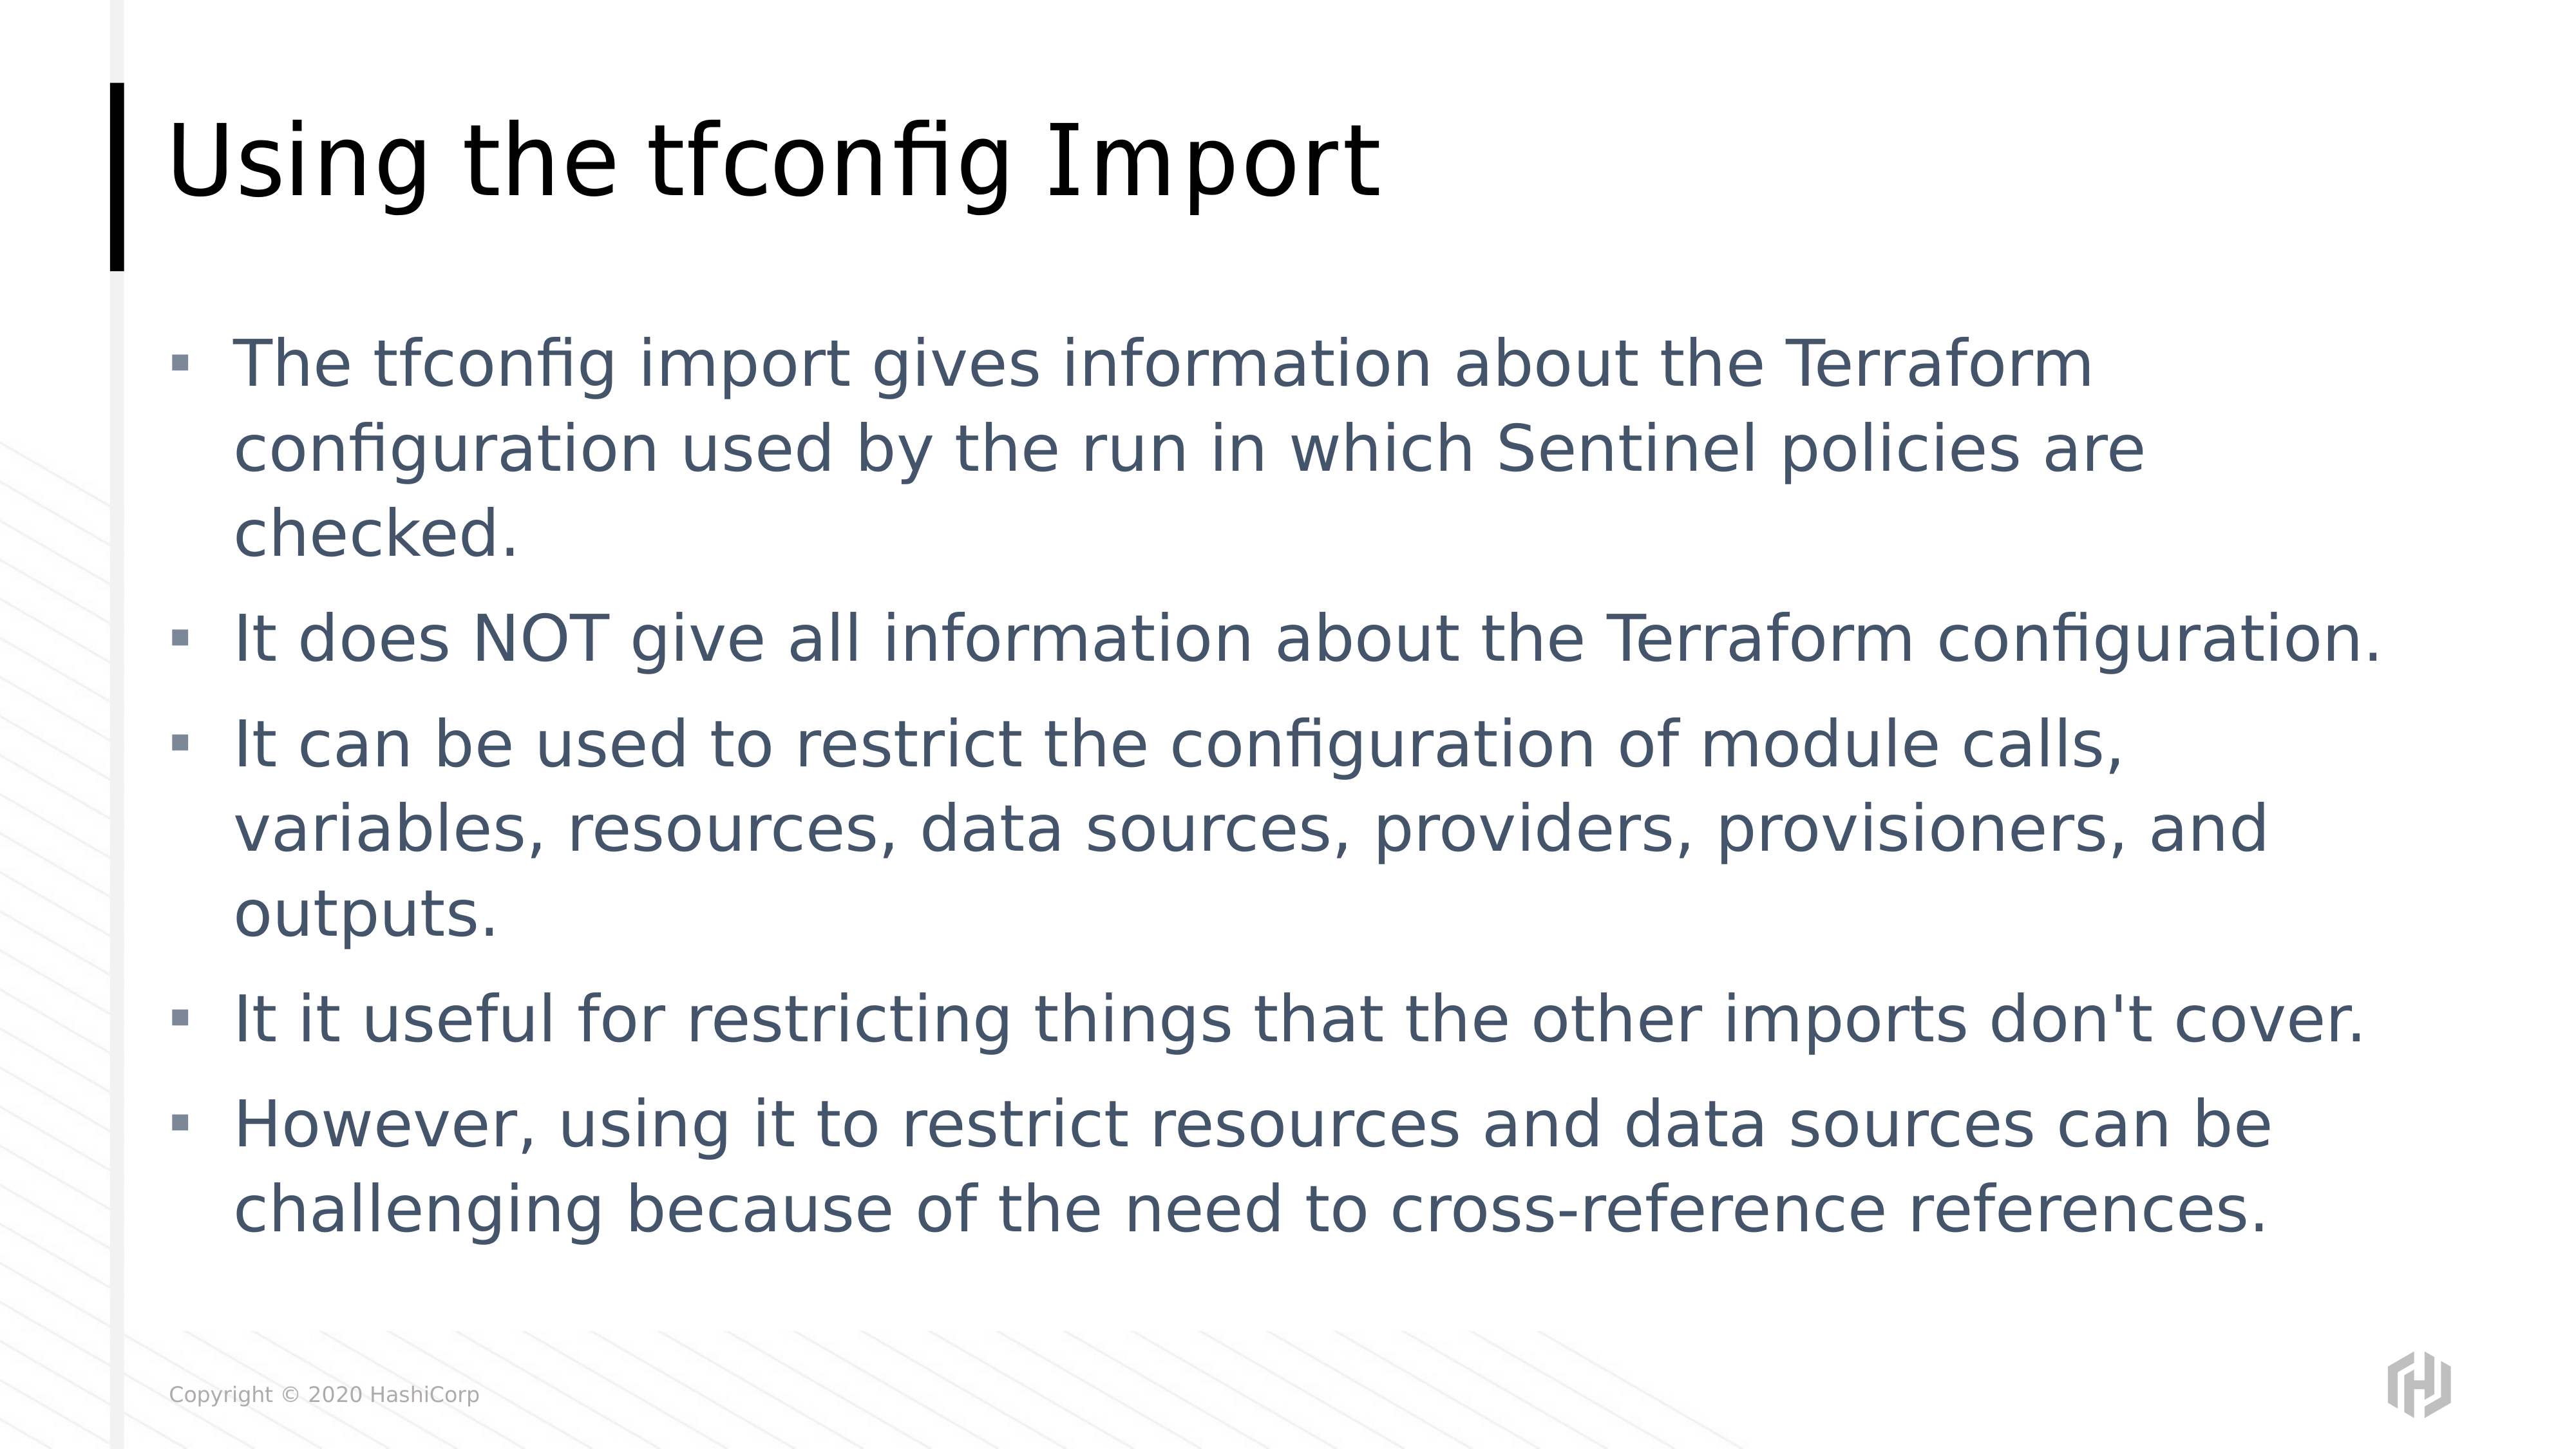

# Using the tfconfig Import
The tfconfig import gives information about the Terraform configuration used by the run in which Sentinel policies are checked.
It does NOT give all information about the Terraform configuration.
It can be used to restrict the configuration of module calls, variables, resources, data sources, providers, provisioners, and outputs.
It it useful for restricting things that the other imports don't cover.
However, using it to restrict resources and data sources can be challenging because of the need to cross-reference references.